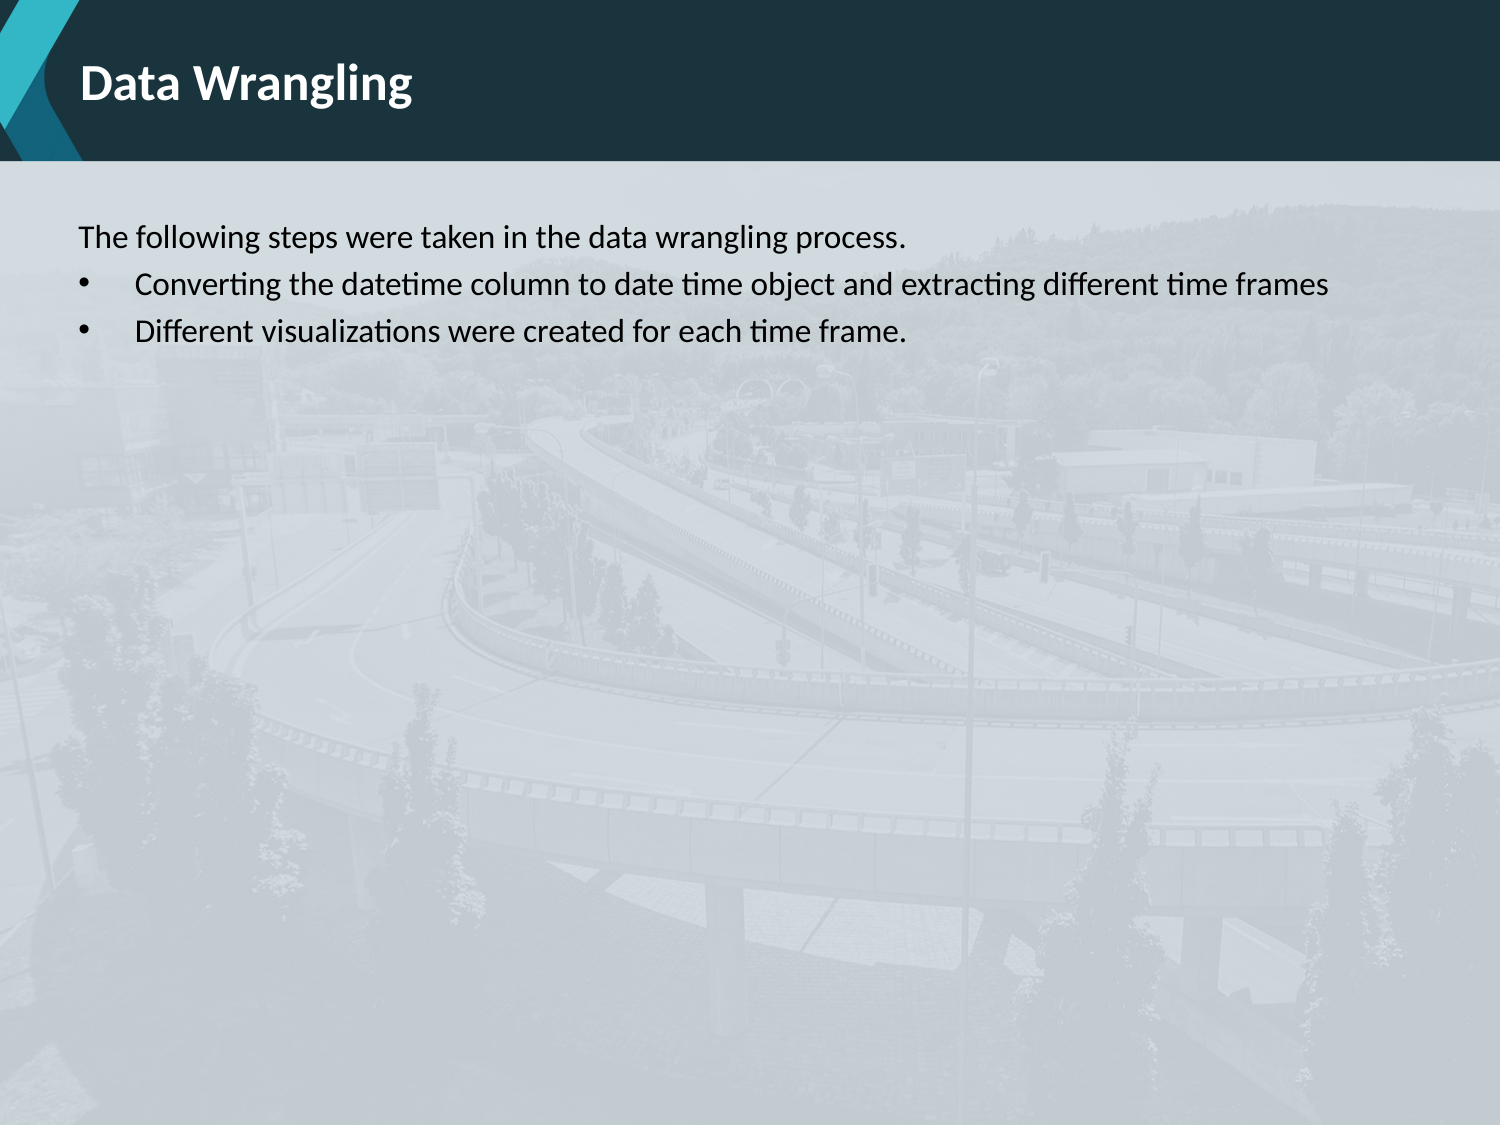

# Data Wrangling
The following steps were taken in the data wrangling process.
Converting the datetime column to date time object and extracting different time frames
Different visualizations were created for each time frame.